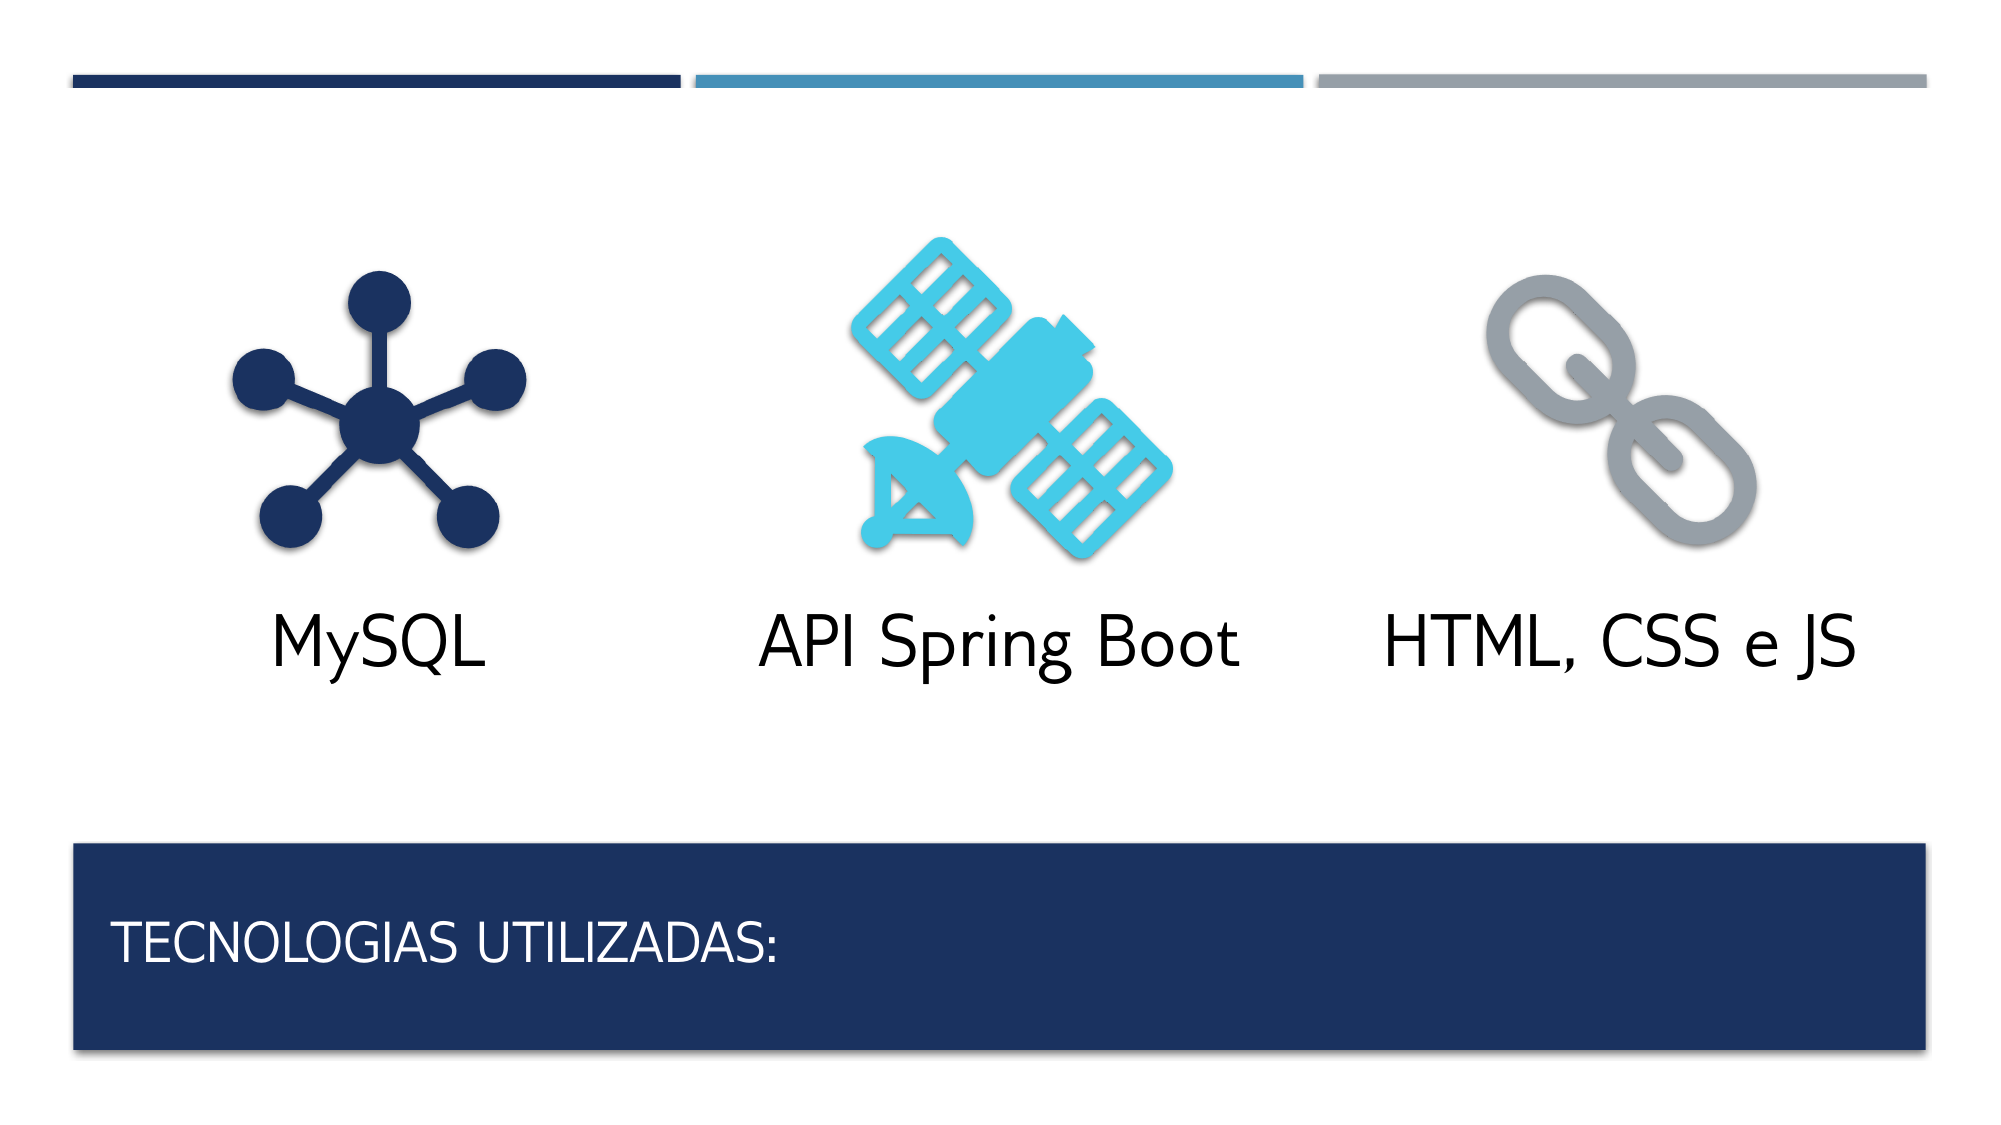

MySQL
API Spring Boot
HTML, CSS e JS

# Tecnologias utilizadas: